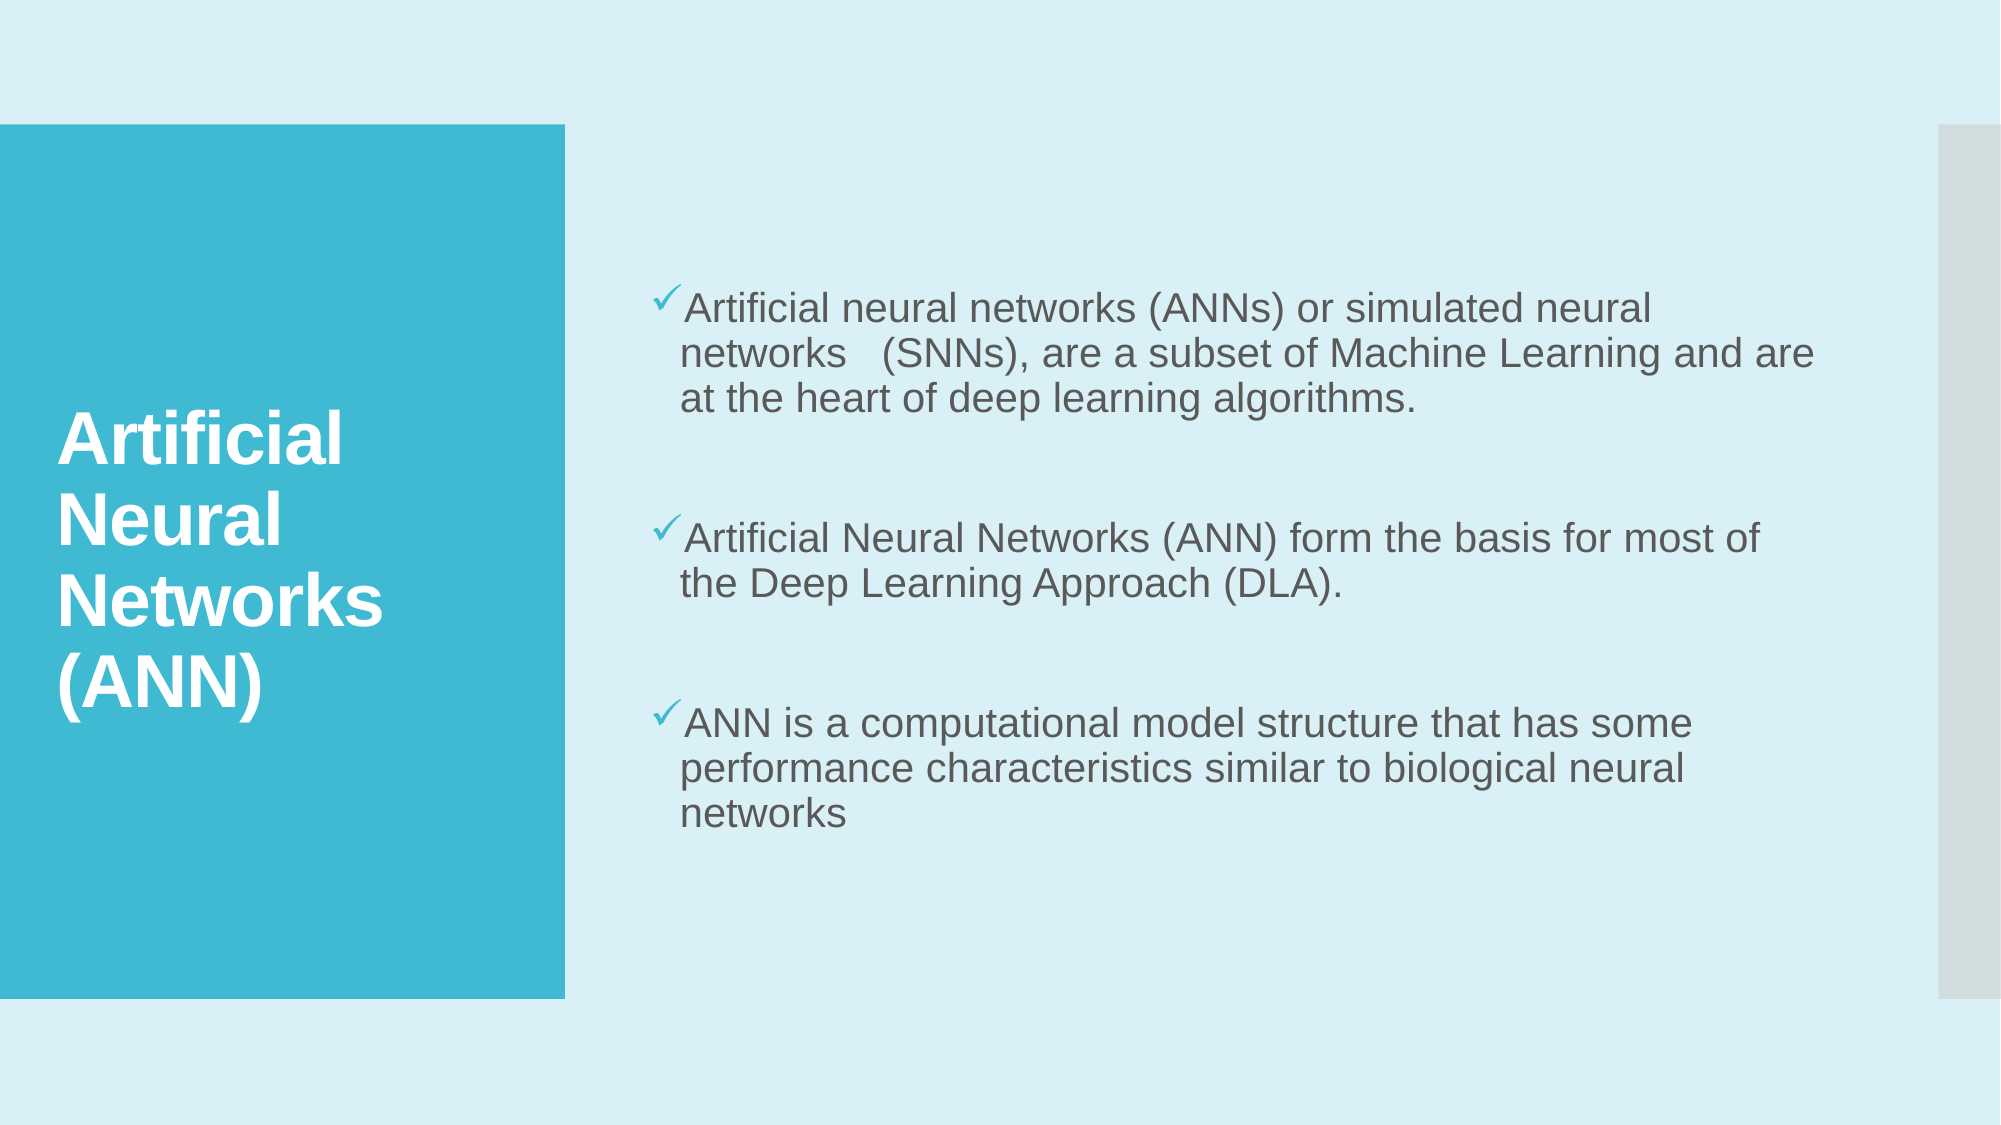

Artificial neural networks (ANNs) or simulated neural networks   (SNNs), are a subset of Machine Learning and are at the heart of deep learning algorithms.

Artificial Neural Networks (ANN) form the basis for most of the Deep Learning Approach (DLA).

ANN is a computational model structure that has some performance characteristics similar to biological neural networks
# Artificial Neural Networks (ANN)